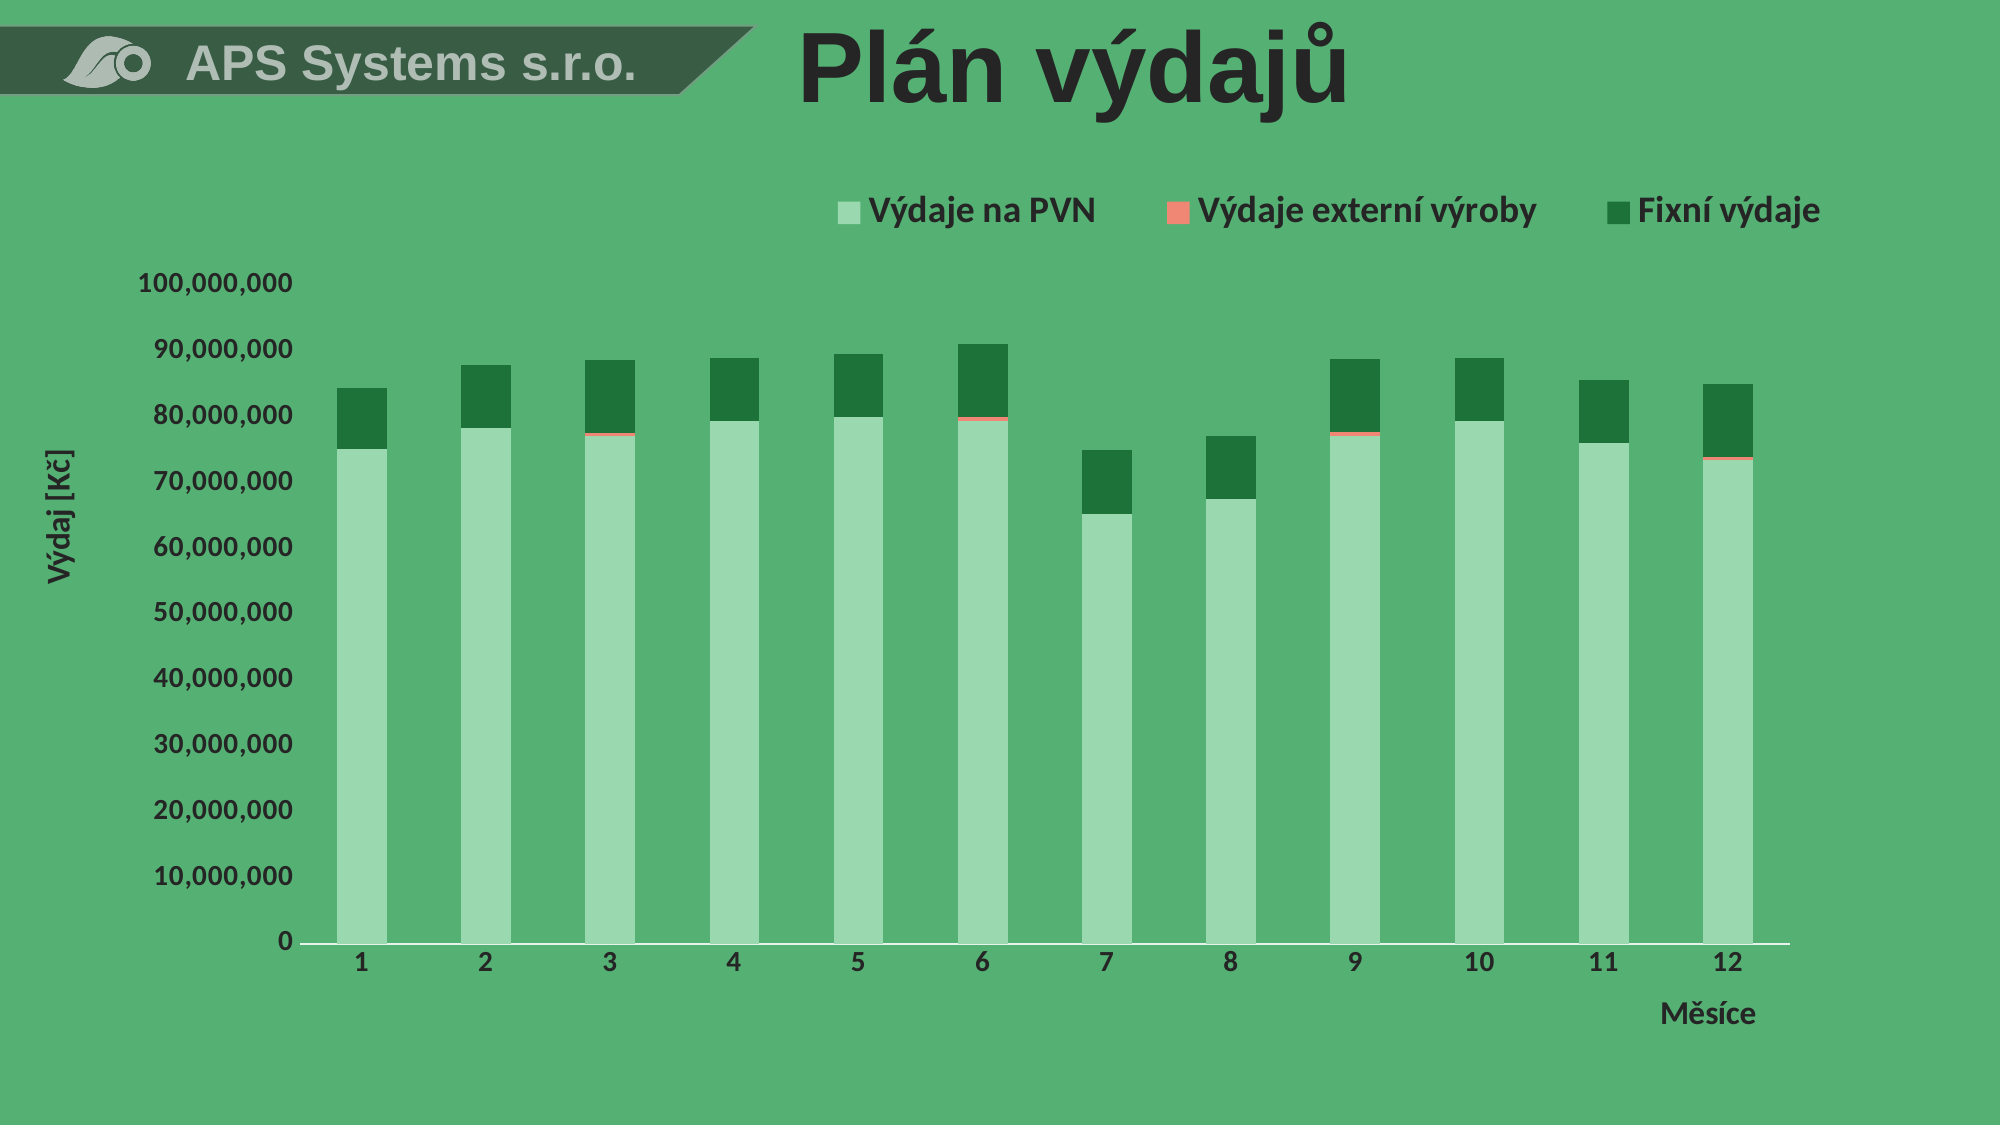

# Plán výdajů

### Chart

| Category | Výdaje na PVN | Výdaje externí výroby | Fixní výdaje |
|---|---|---|---|